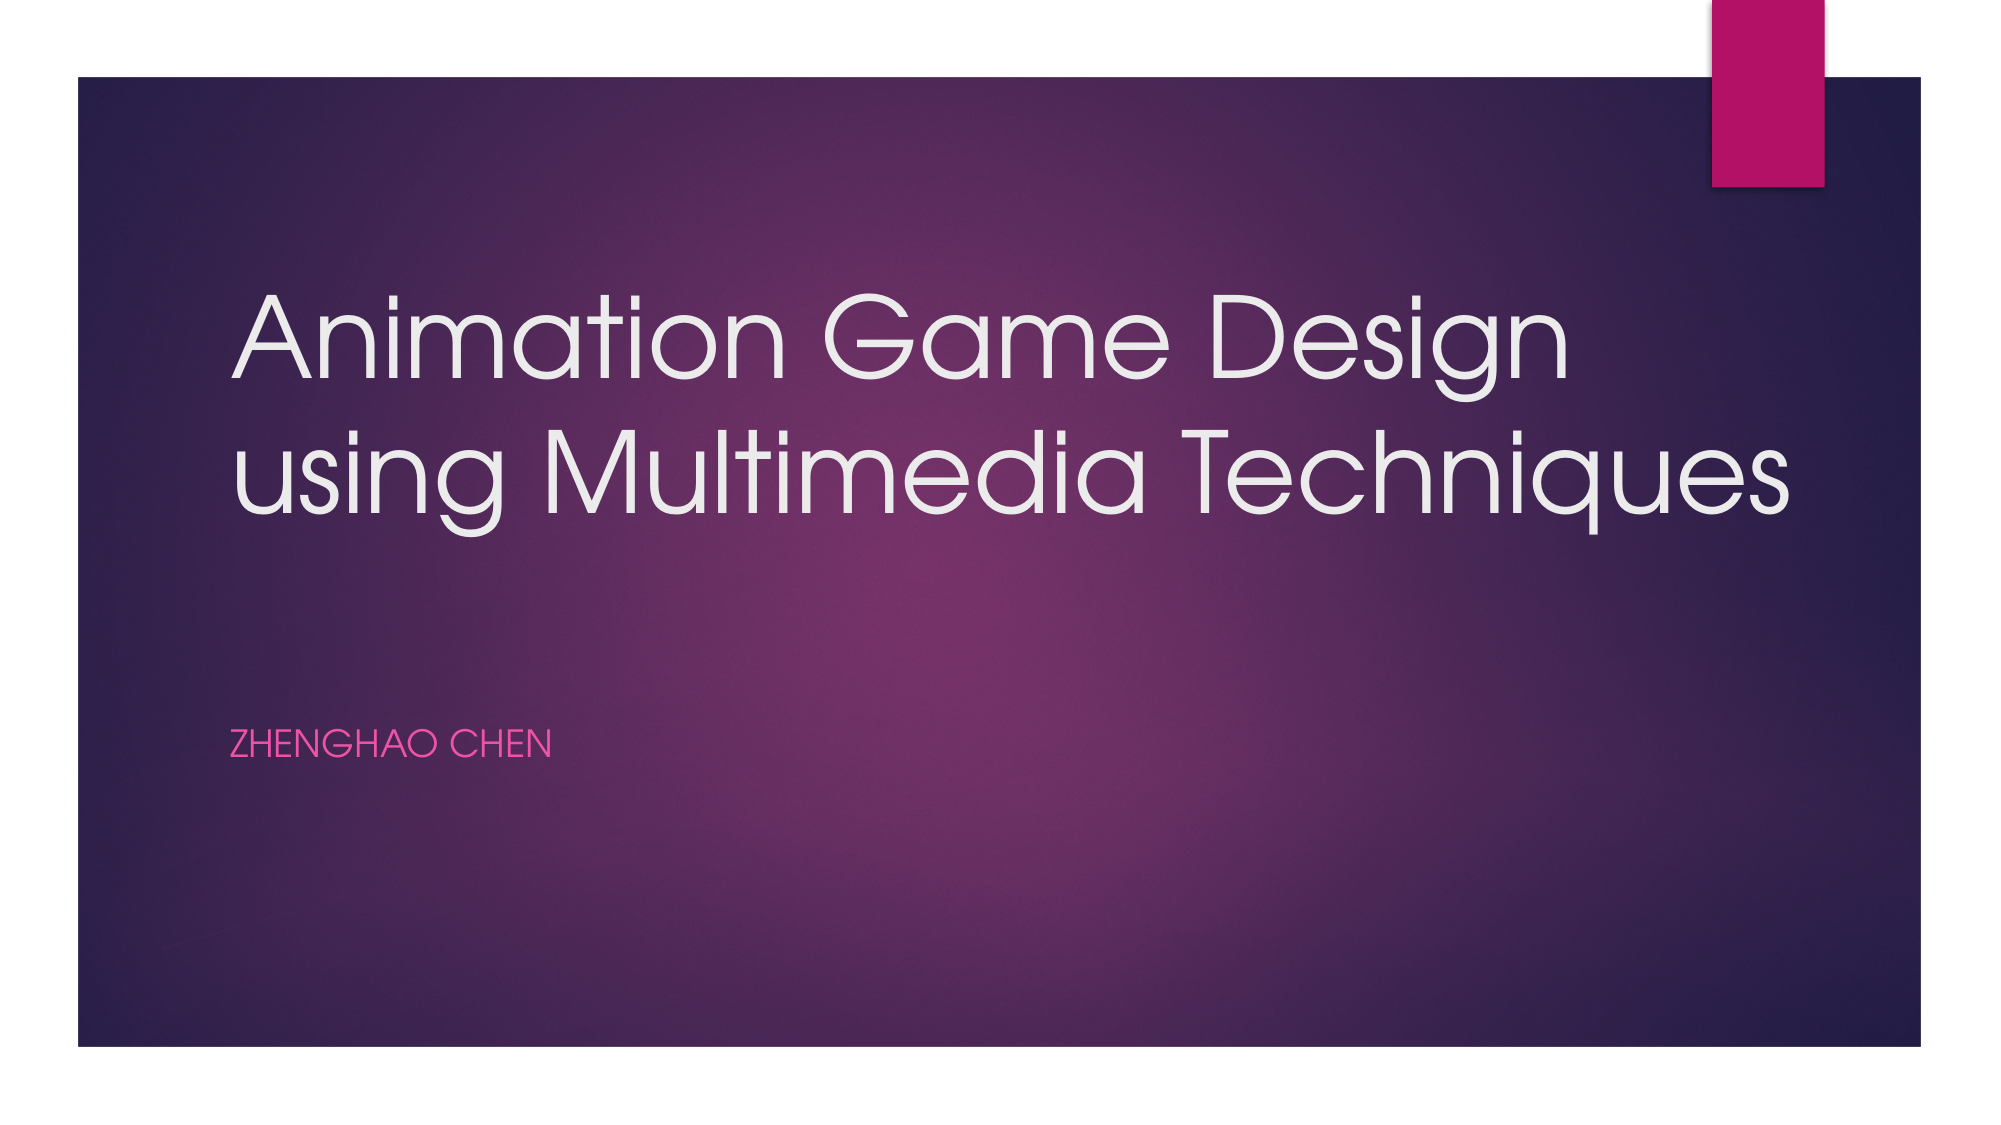

# Animation Game Design using Multimedia Techniques
Zhenghao chen